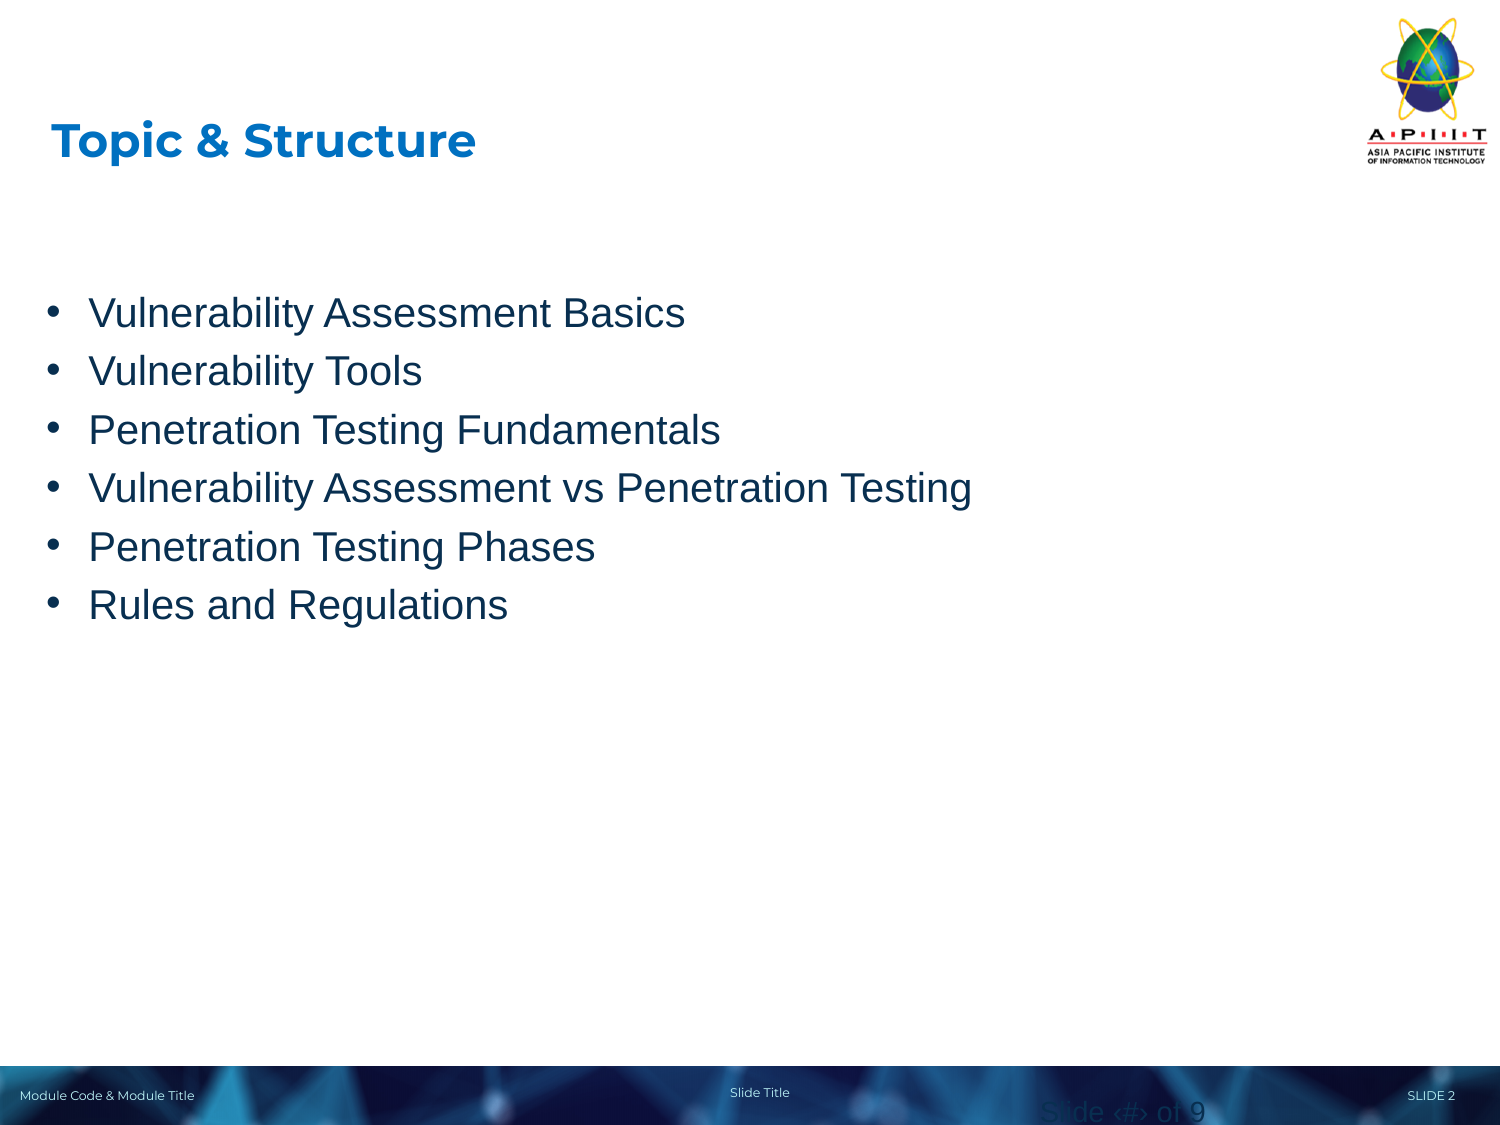

# Topic & Structure
Vulnerability Assessment Basics
Vulnerability Tools
Penetration Testing Fundamentals
Vulnerability Assessment vs Penetration Testing
Penetration Testing Phases
Rules and Regulations
Slide ‹#› of 9